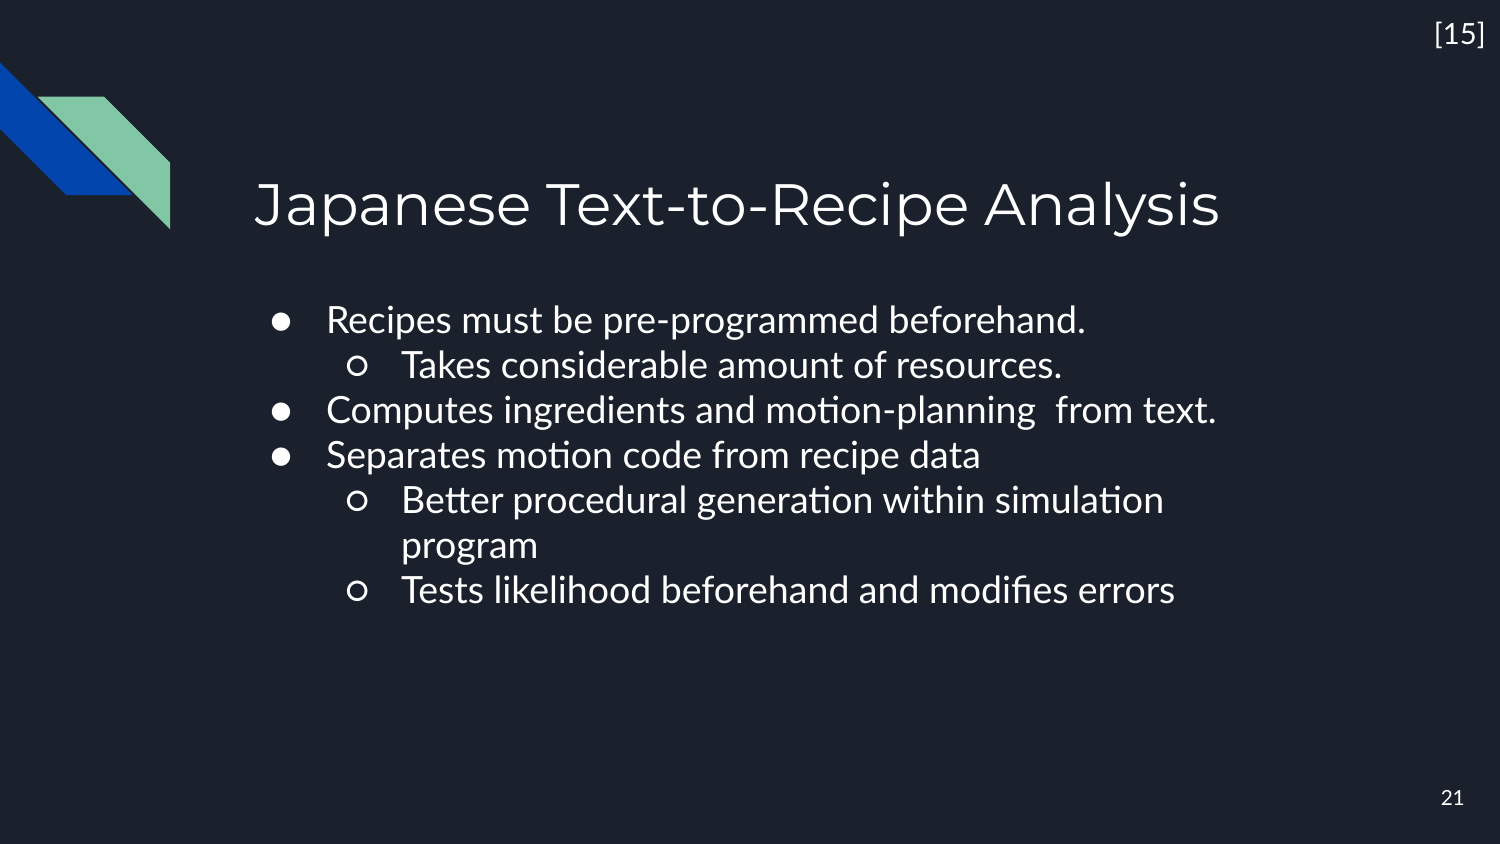

[15]
# Japanese Text-to-Recipe Analysis
Recipes must be pre-programmed beforehand.
Takes considerable amount of resources.
Computes ingredients and motion-planning  from text.
Separates motion code from recipe data
Better procedural generation within simulation program
Tests likelihood beforehand and modifies errors
21